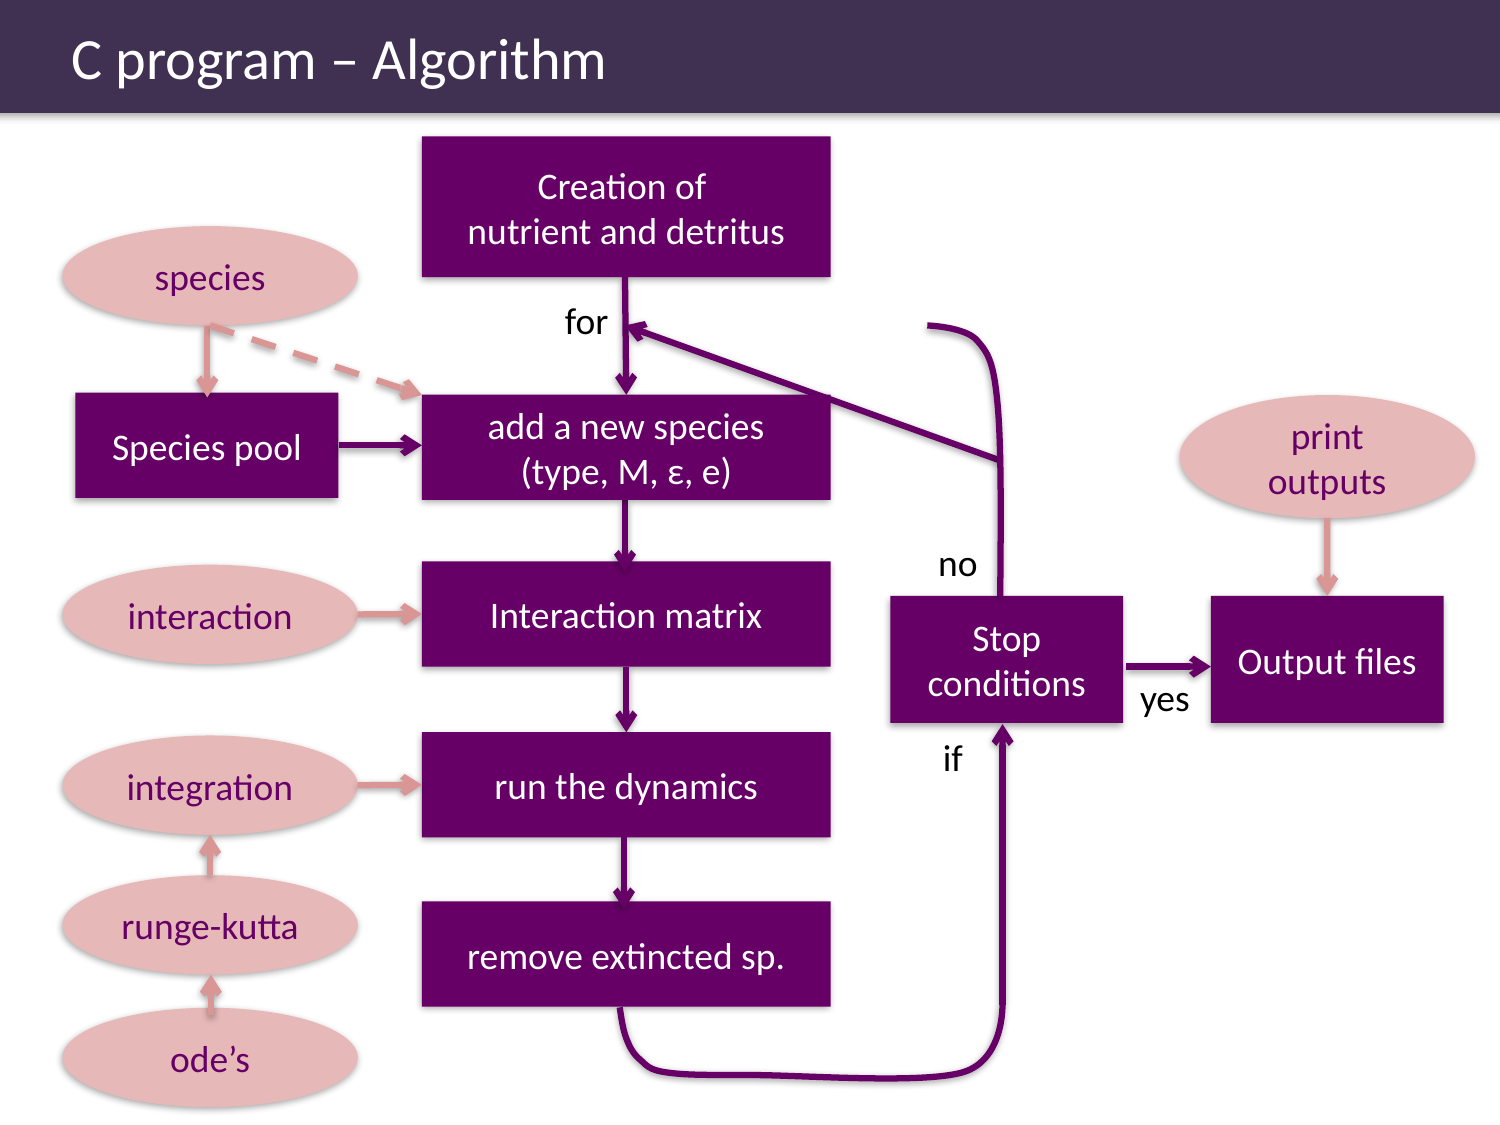

C program – Algorithm

Creation of
nutrient and detritus
species
for

Species pool
add a new species
(type, M, ε, e)
print outputs
no
Interaction matrix
interaction
Stop conditions
Output files
yes
if
run the dynamics
integration
runge-kutta
remove extincted sp.

ode’s